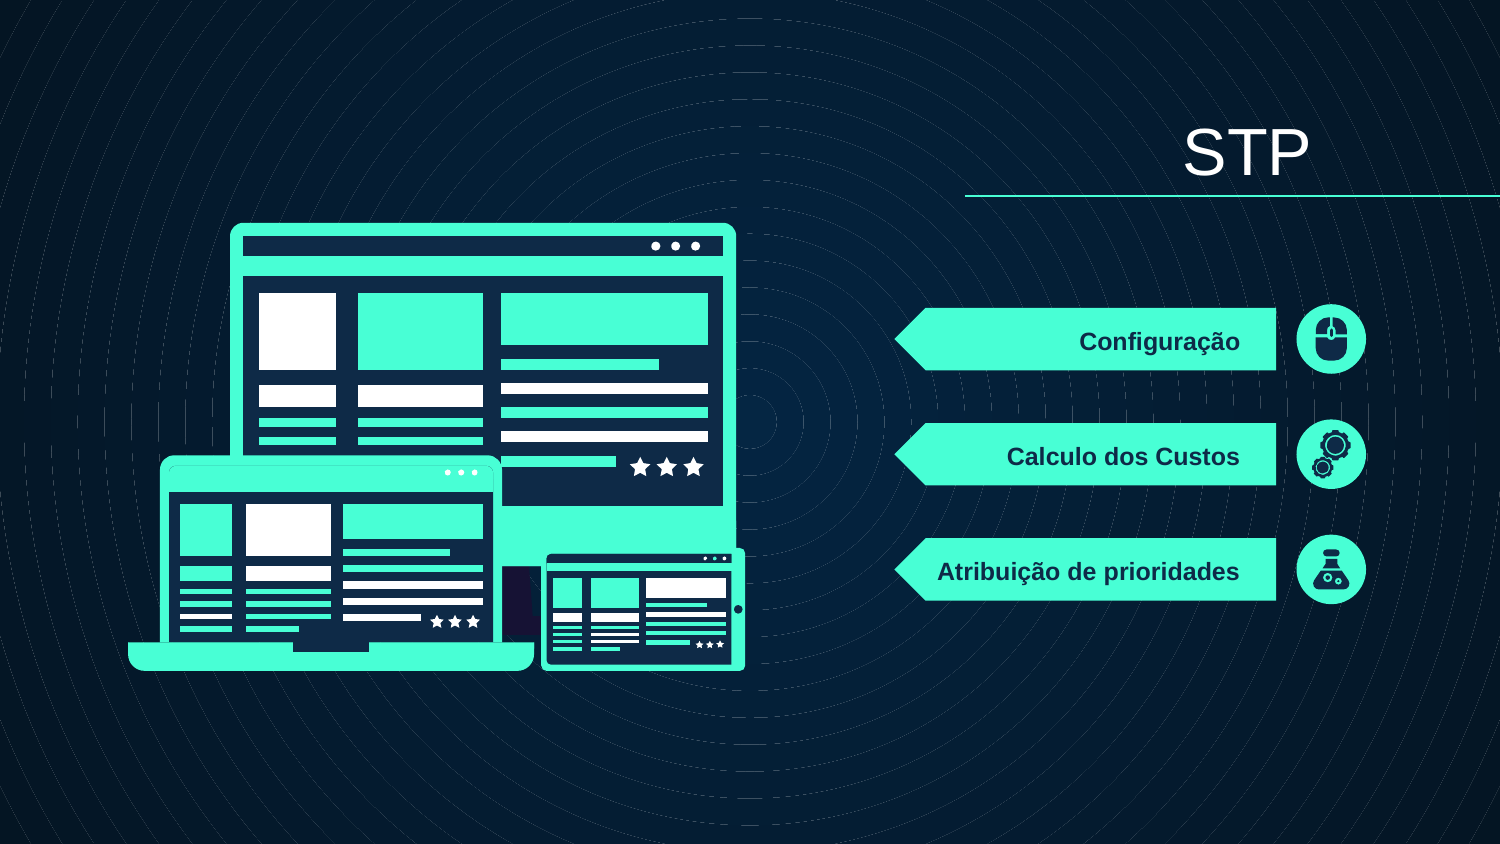

STP

# Configuração

Calculo dos Custos

Atribuição de prioridades